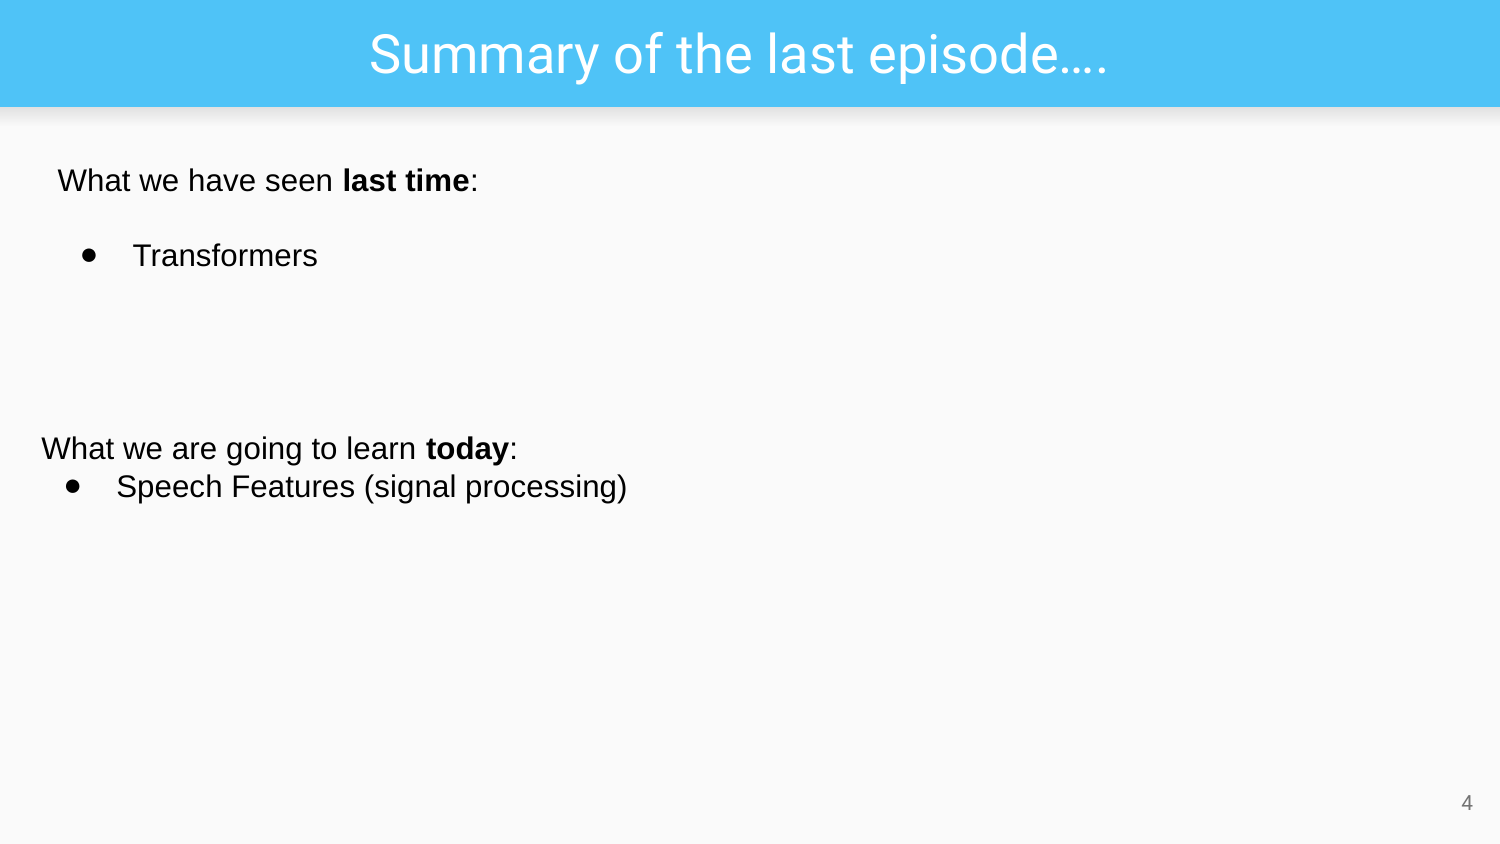

# Summary of the last episode….
What we have seen last time:

Transformers
What we are going to learn today:
Speech Features (signal processing)
4